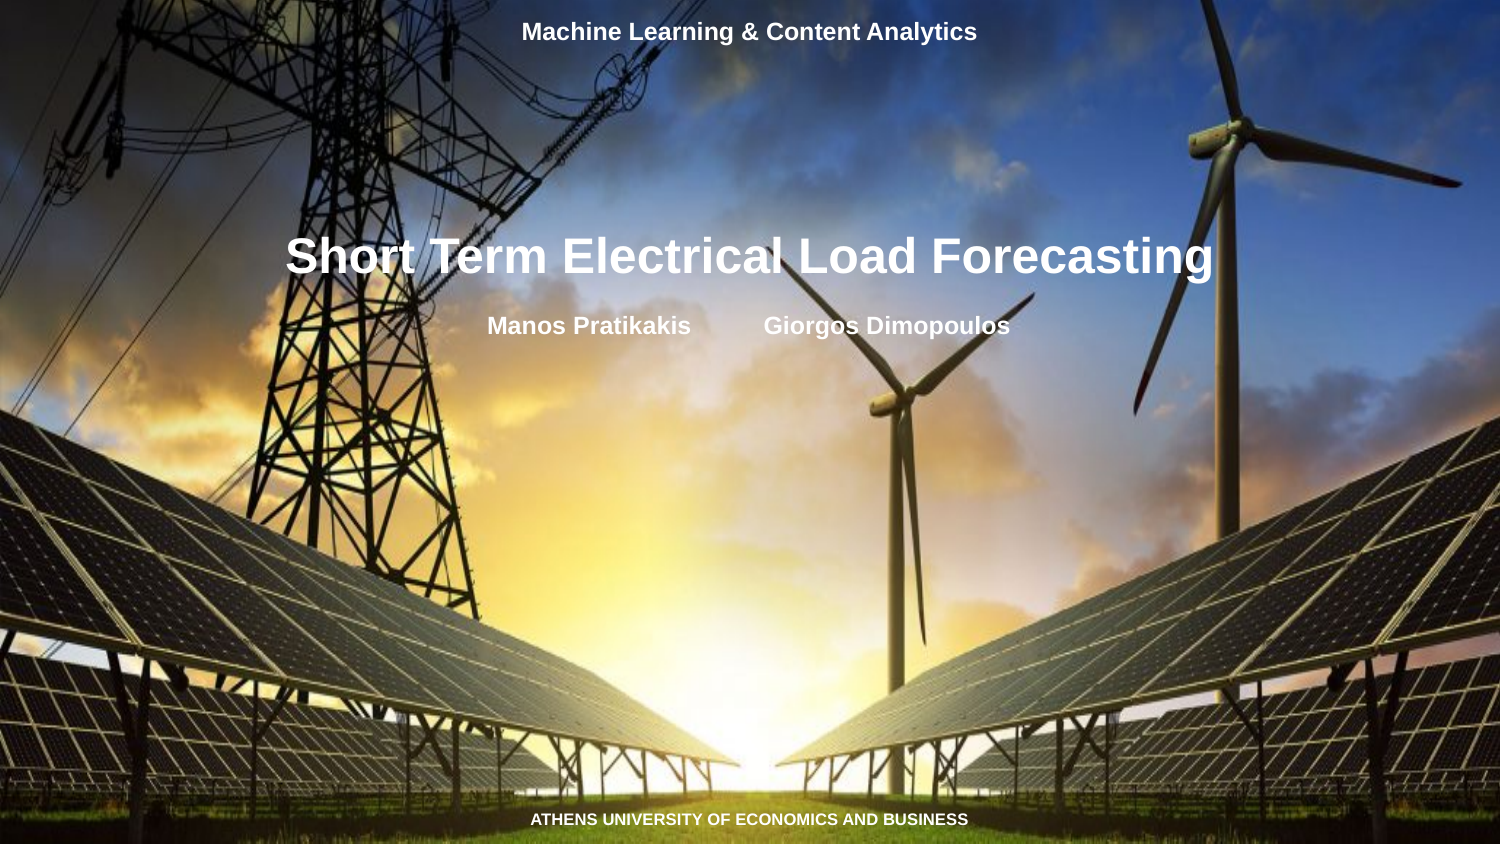

Machine Learning & Content Analytics
Short Term Electrical Load Forecasting
Manos Pratikakis
Giorgos Dimopoulos
ATHENS UNIVERSITY OF ECONOMICS AND BUSINESS